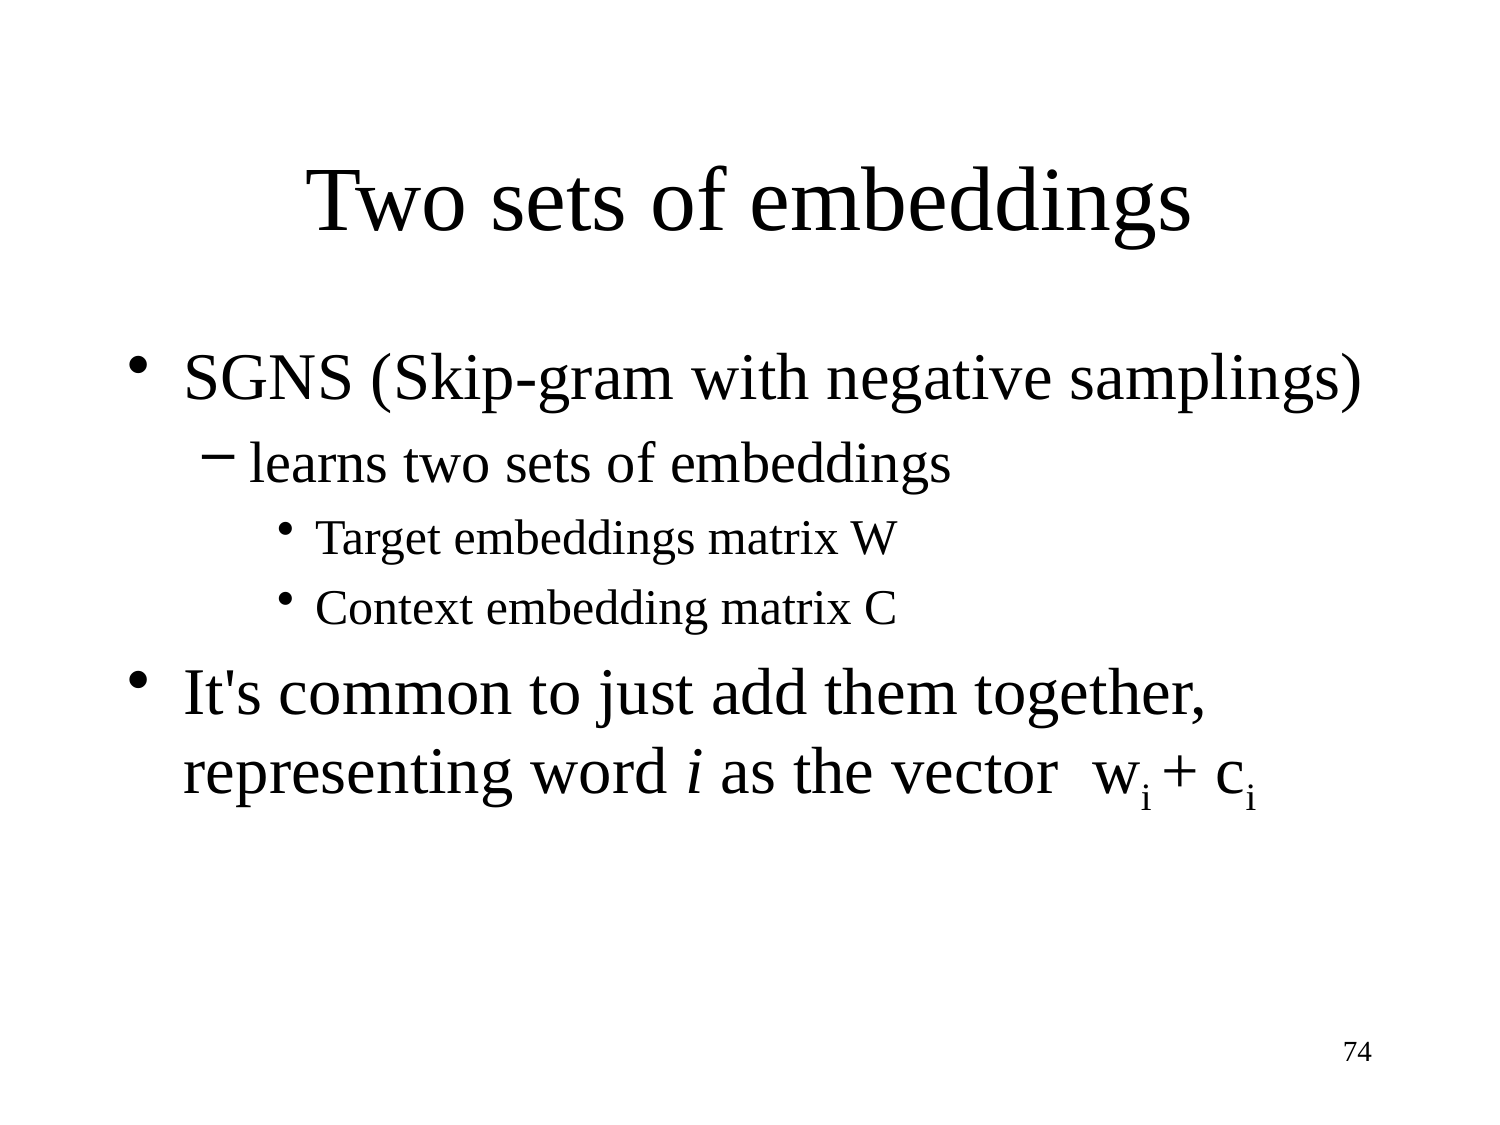

# Two sets of embeddings
SGNS (Skip-gram with negative samplings)
learns two sets of embeddings
Target embeddings matrix W
Context embedding matrix C
It's common to just add them together, representing word i as the vector  wi + ci

74